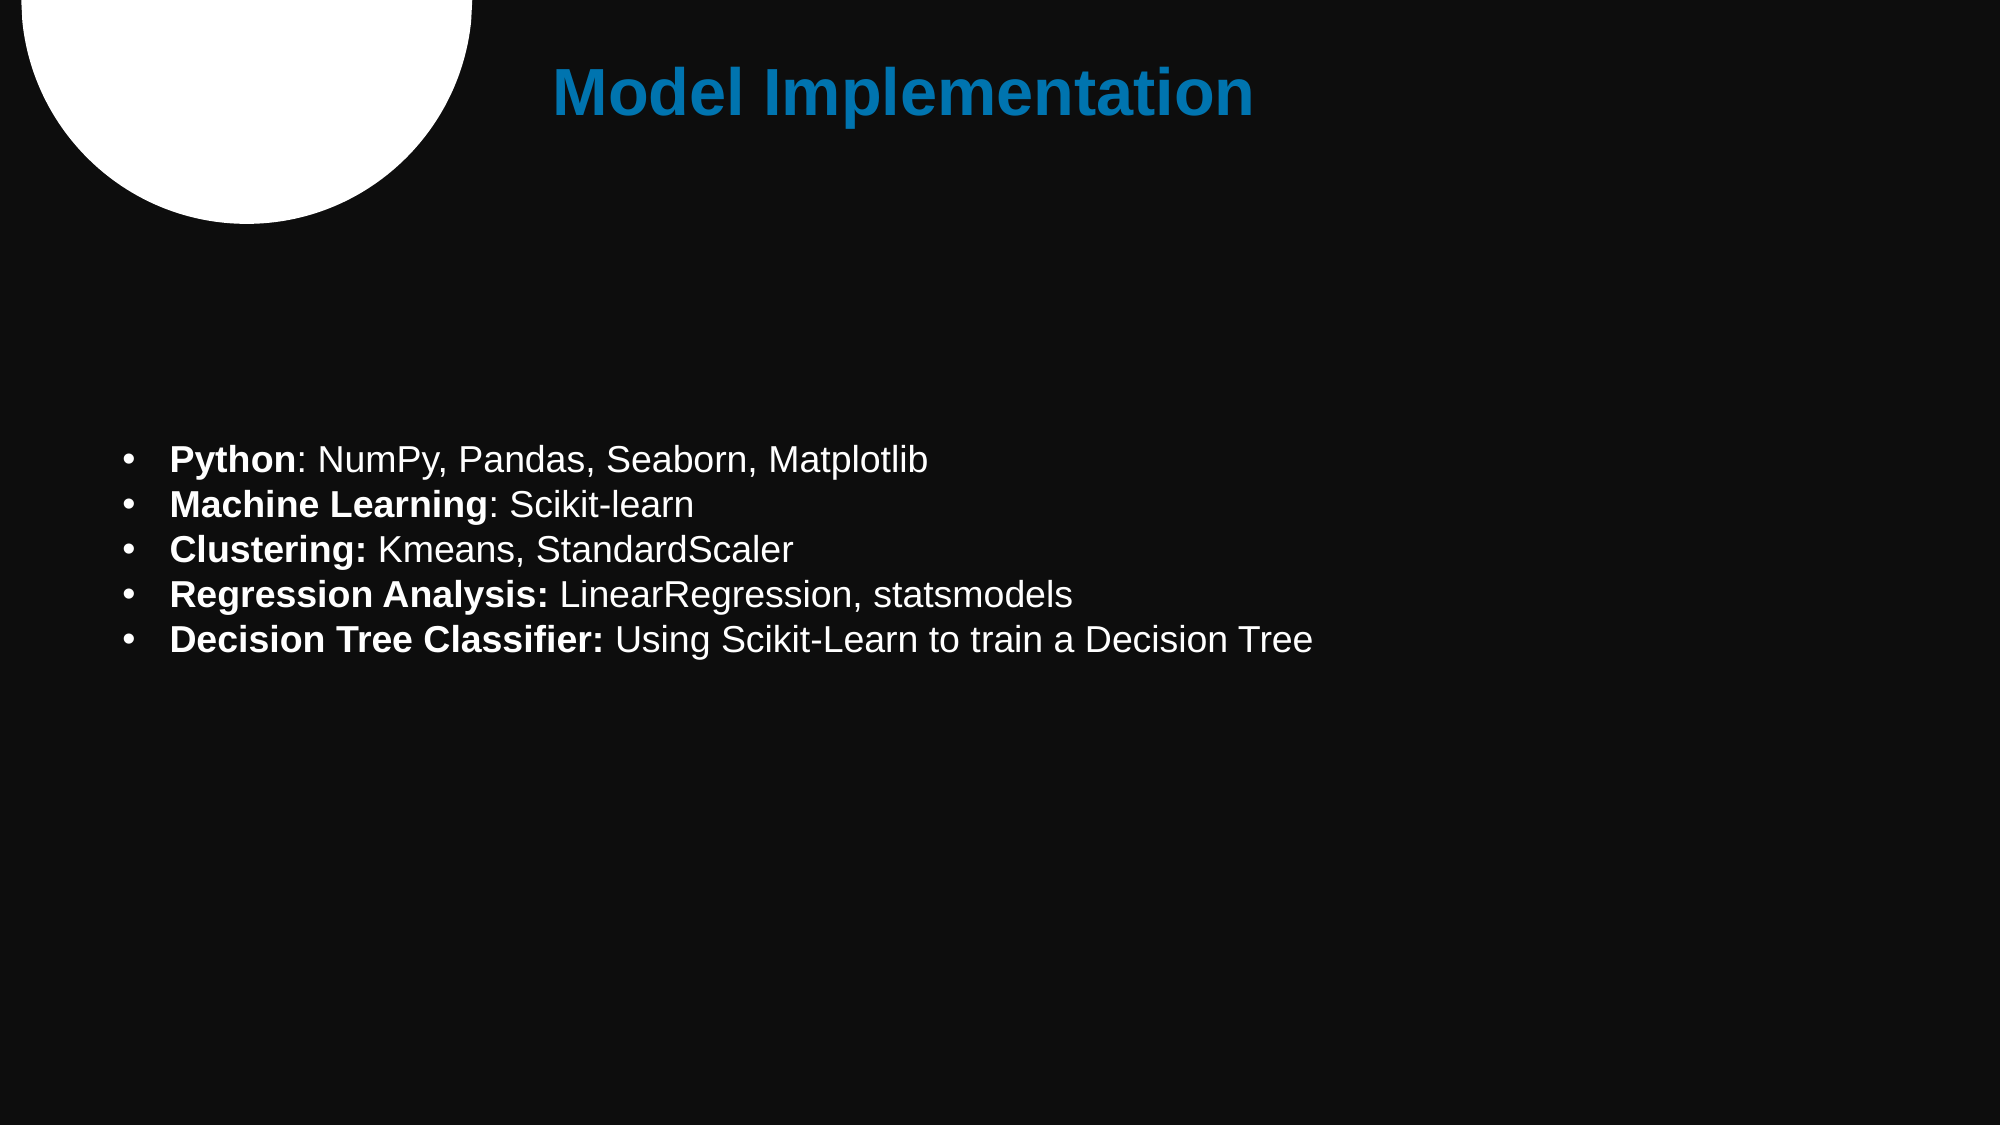

Model Implementation
Python: NumPy, Pandas, Seaborn, Matplotlib
Machine Learning: Scikit-learn
Clustering: Kmeans, StandardScaler
Regression Analysis: LinearRegression, statsmodels
Decision Tree Classifier: Using Scikit-Learn to train a Decision Tree